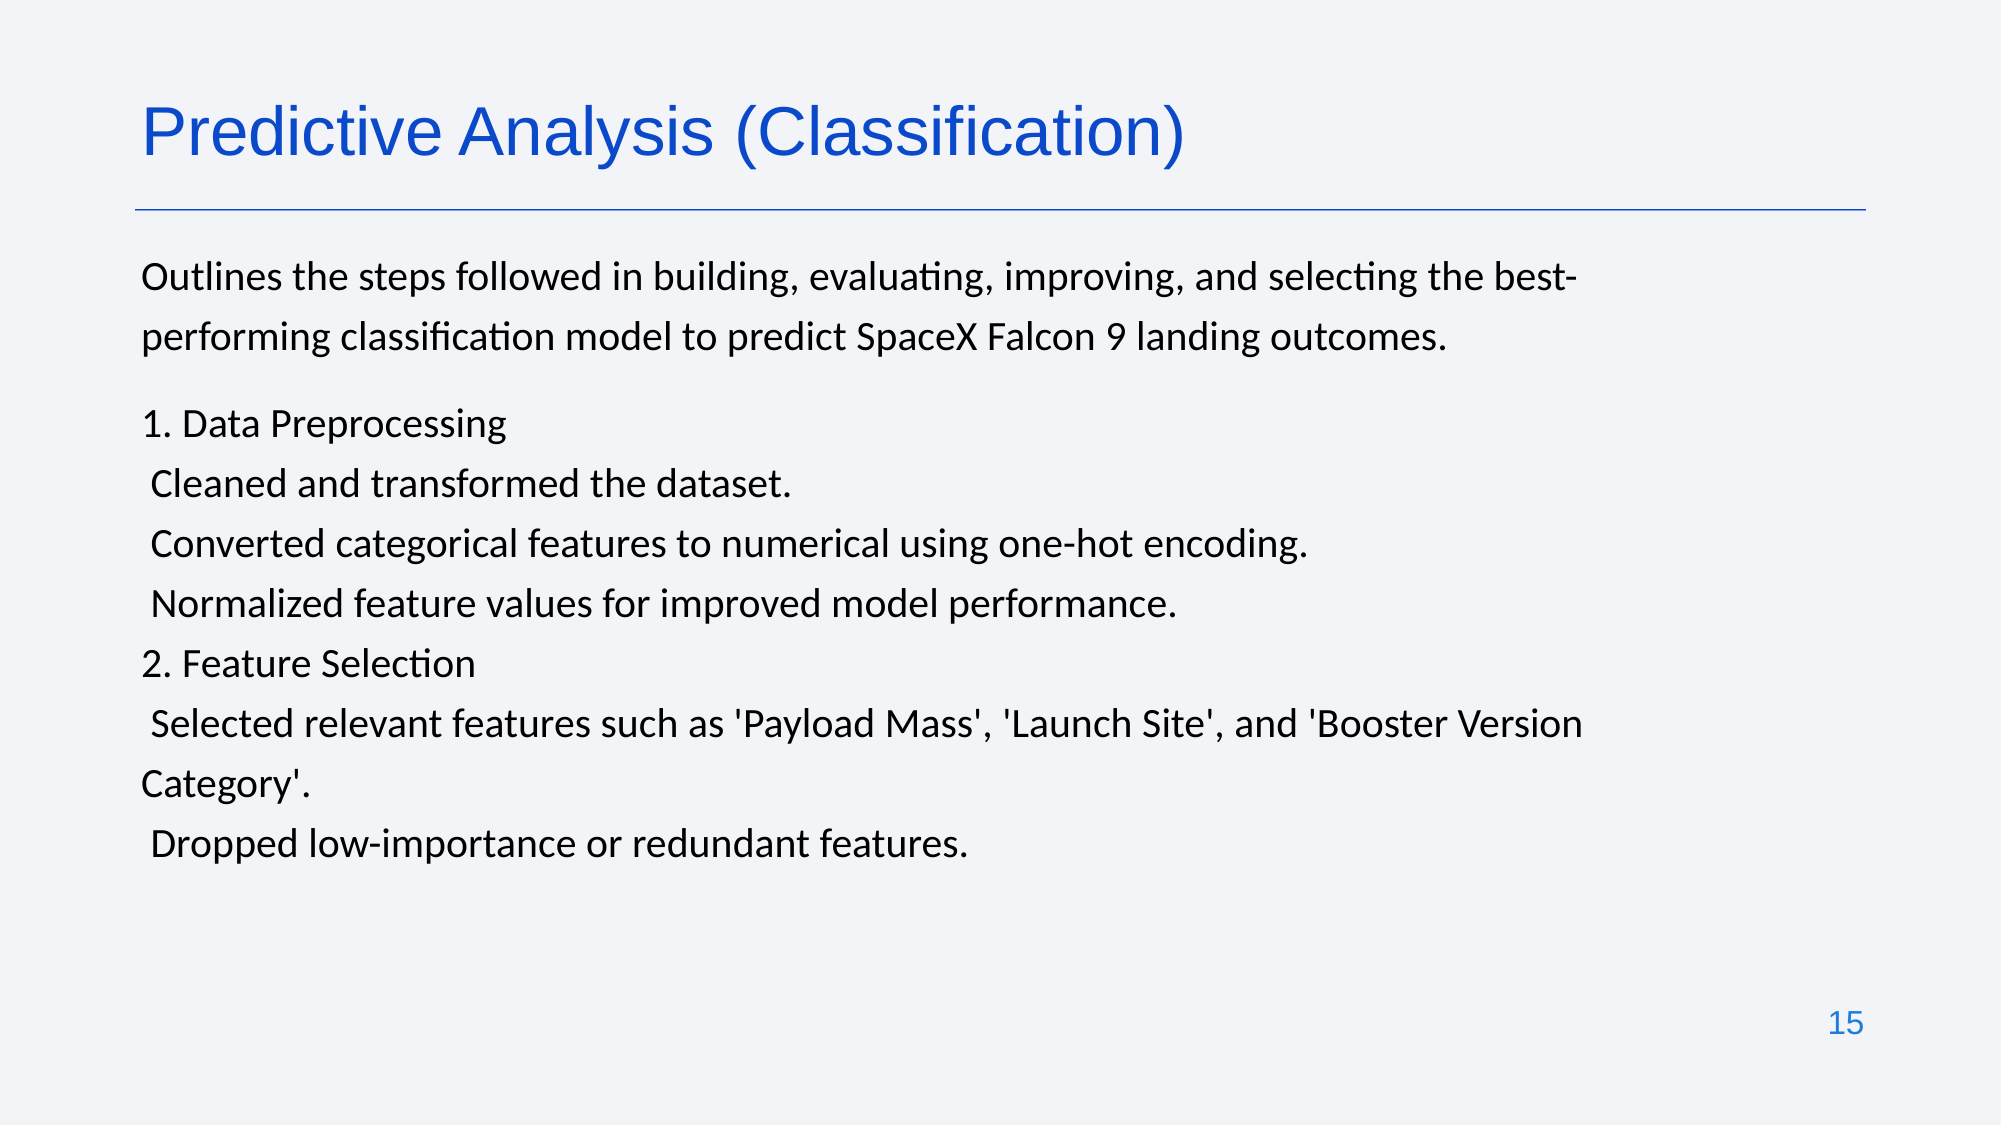

Predictive Analysis (Classification)
Outlines the steps followed in building, evaluating, improving, and selecting the best-performing classification model to predict SpaceX Falcon 9 landing outcomes.

1. Data Preprocessing
 Cleaned and transformed the dataset.
 Converted categorical features to numerical using one-hot encoding.
 Normalized feature values for improved model performance.
2. Feature Selection
 Selected relevant features such as 'Payload Mass', 'Launch Site', and 'Booster Version Category'.
 Dropped low-importance or redundant features.
15